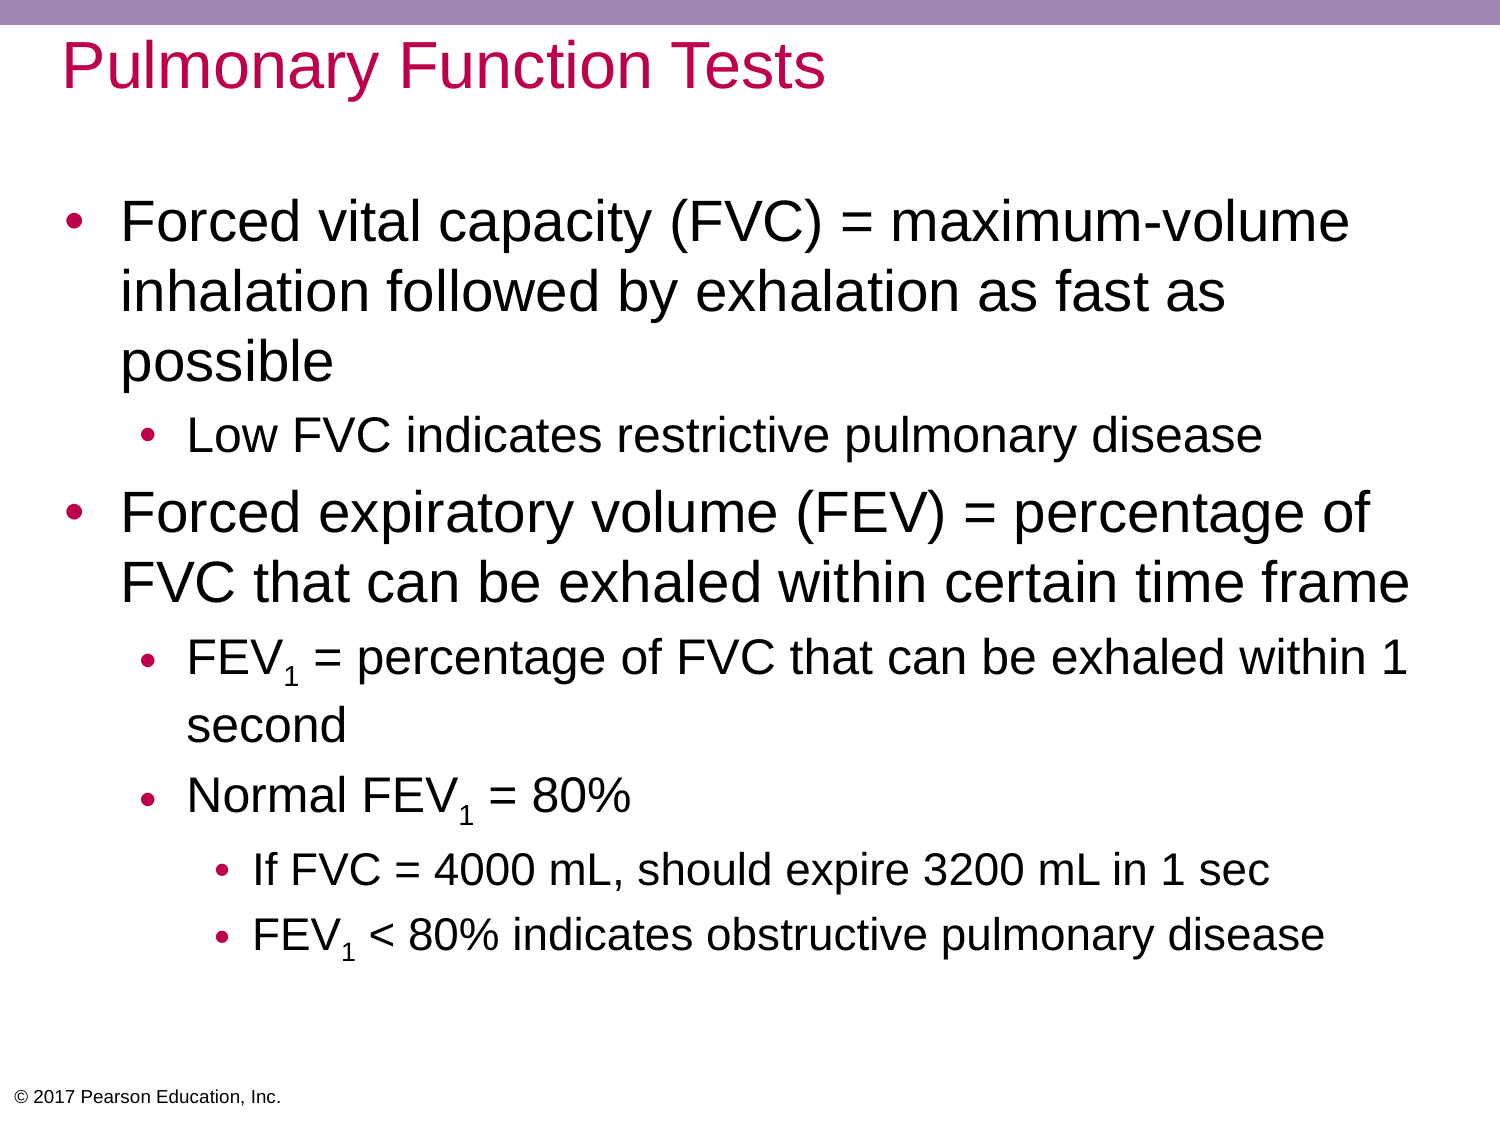

# Pulmonary Function Tests
Forced vital capacity (FVC) = maximum-volume inhalation followed by exhalation as fast as possible
Low FVC indicates restrictive pulmonary disease
Forced expiratory volume (FEV) = percentage of FVC that can be exhaled within certain time frame
FEV1 = percentage of FVC that can be exhaled within 1 second
Normal FEV1 = 80%
If FVC = 4000 mL, should expire 3200 mL in 1 sec
FEV1 < 80% indicates obstructive pulmonary disease